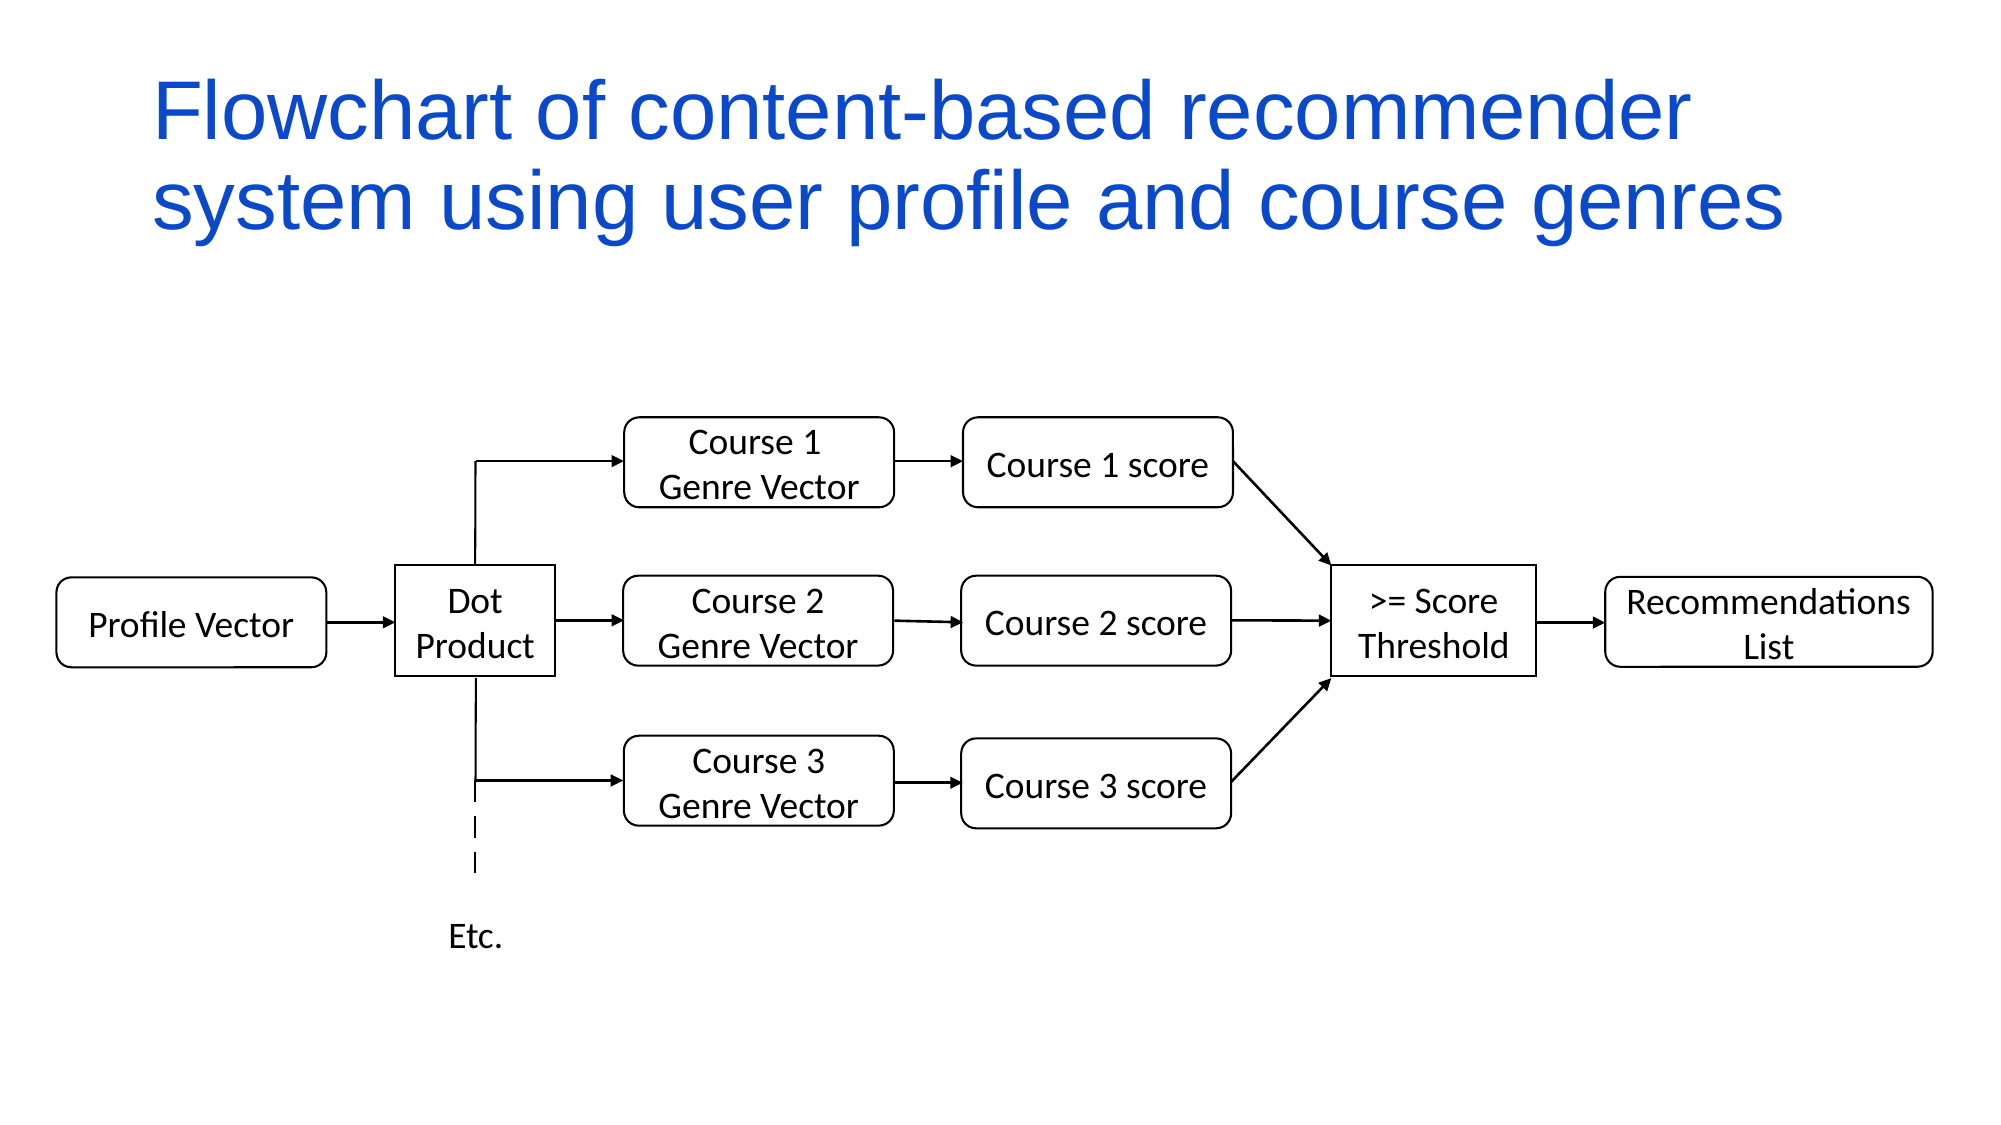

# Flowchart of content-based recommender system using user profile and course genres
Course 1  Genre Vector
Course 1 score
>= Score Threshold
Dot Product
Course 2 Genre Vector
Course 2 score
Recommendations List
Profile Vector
Course 3 Genre Vector
Course 3 score
Etc.